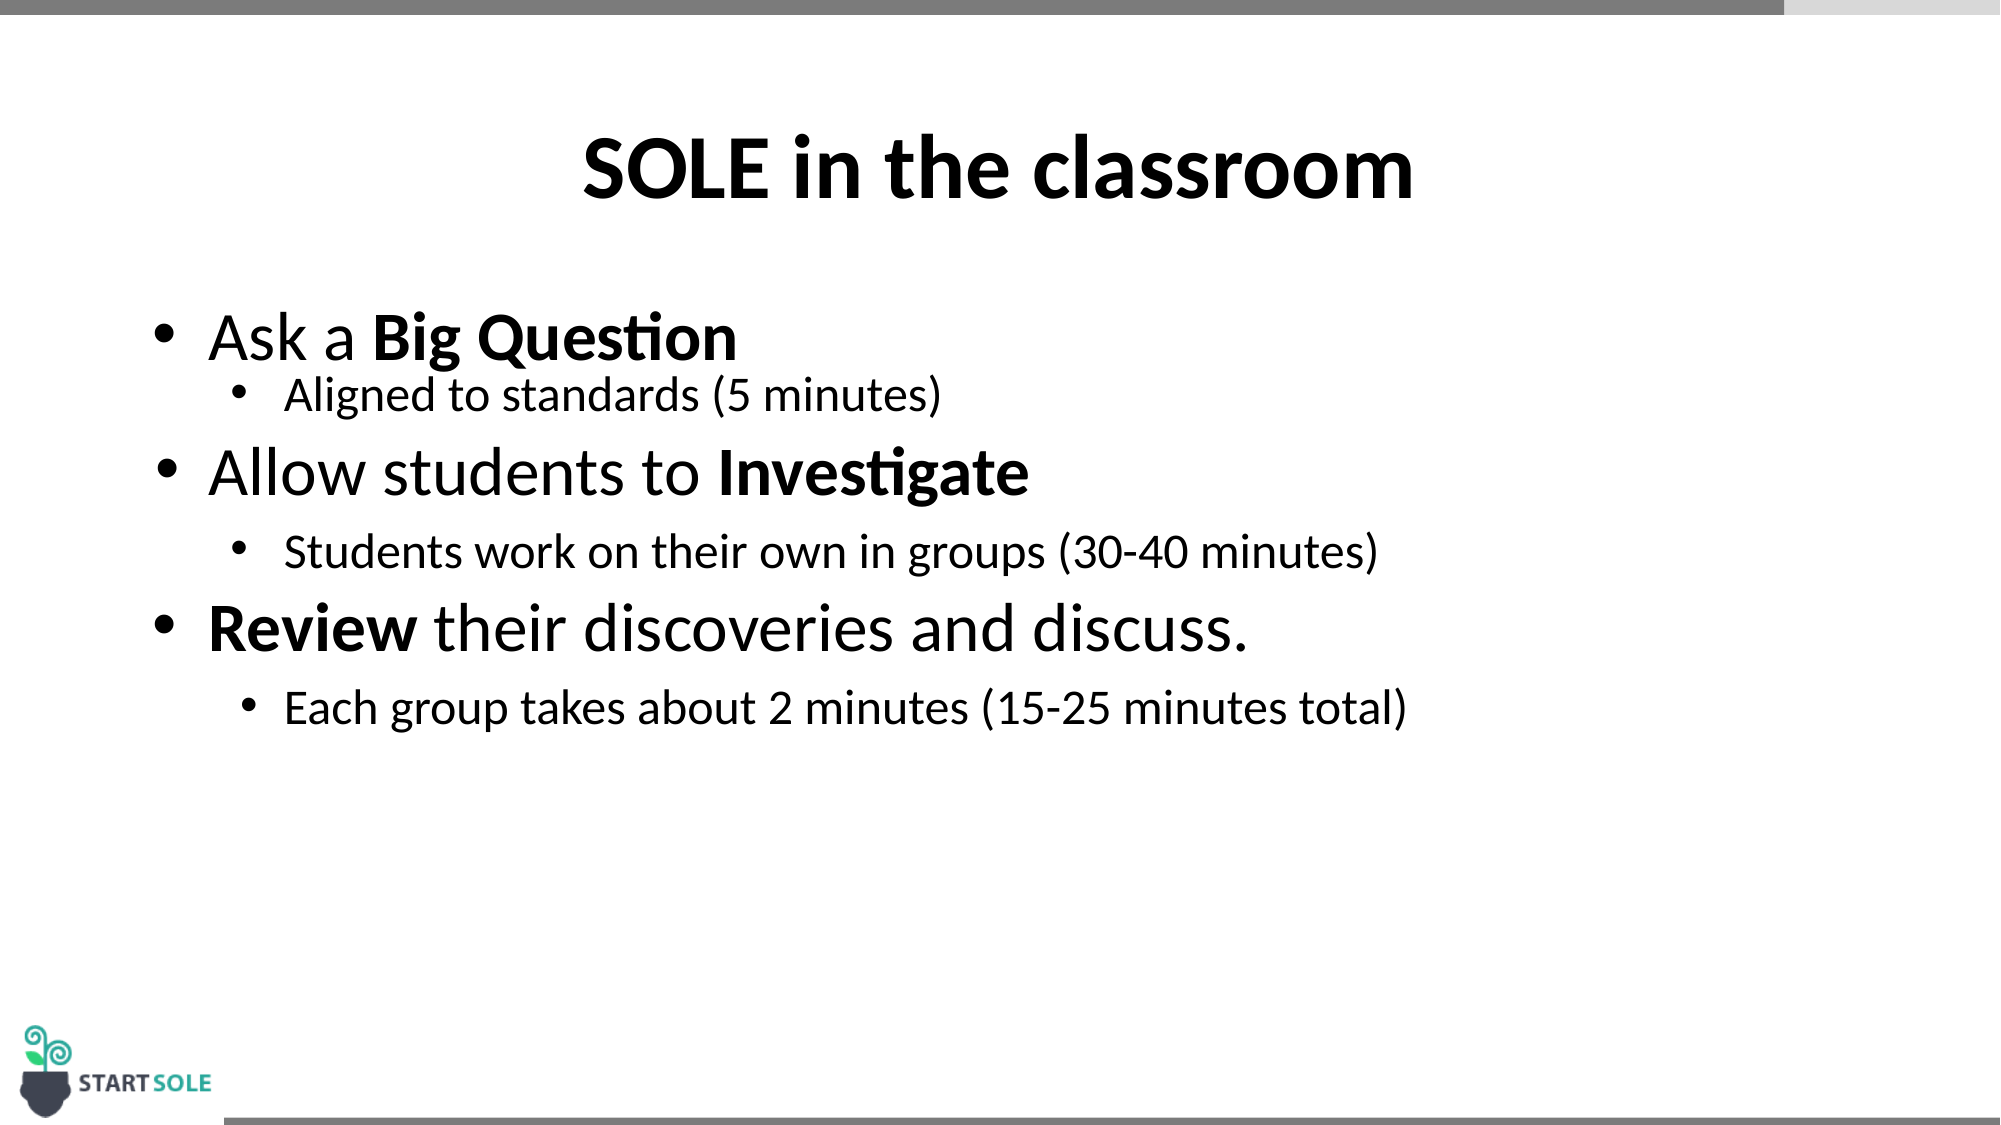

# SOLE in the classroom
Ask a Big Question
Aligned to standards (5 minutes)
Allow students to Investigate
Students work on their own in groups (30-40 minutes)
Review their discoveries and discuss.
Each group takes about 2 minutes (15-25 minutes total)